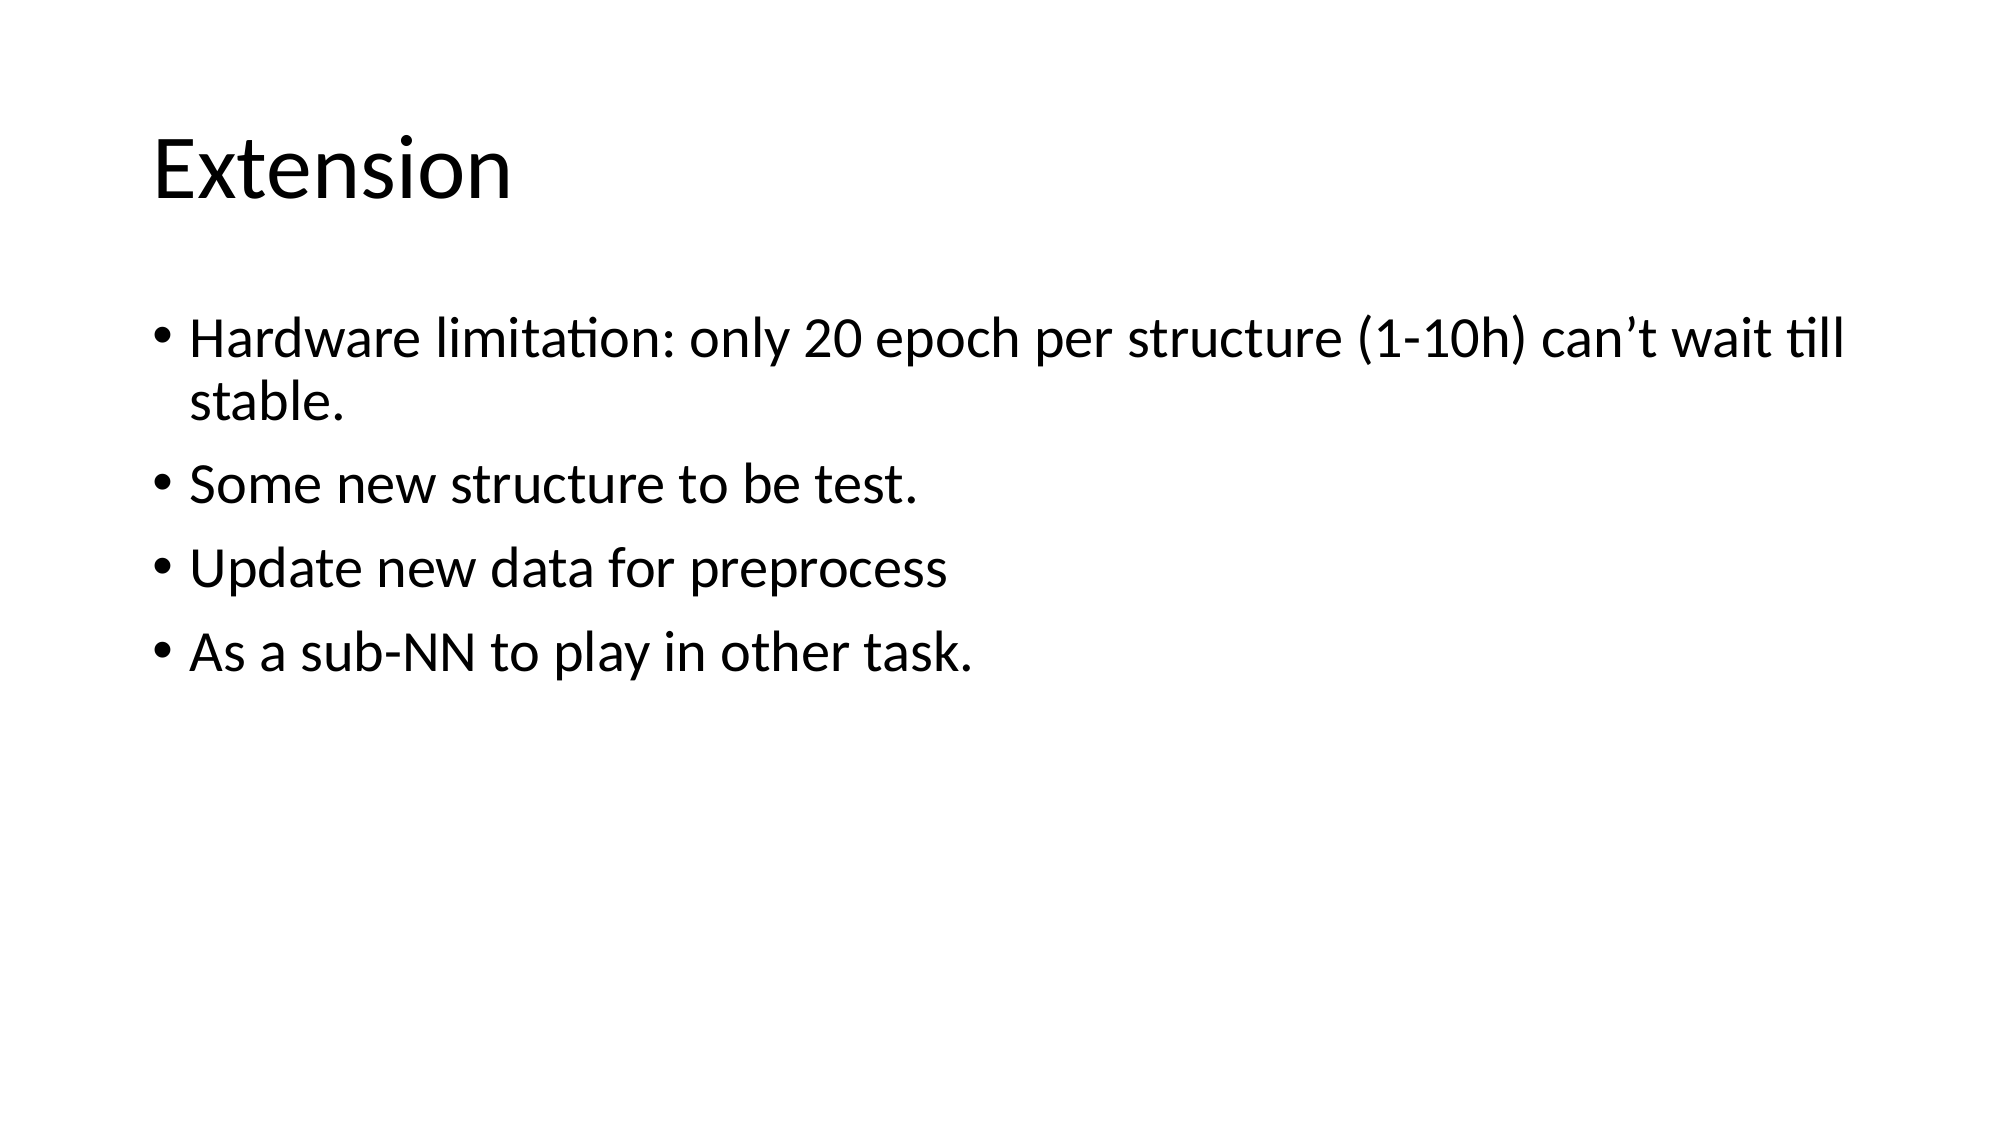

# Extension
Hardware limitation: only 20 epoch per structure (1-10h) can’t wait till stable.
Some new structure to be test.
Update new data for preprocess
As a sub-NN to play in other task.